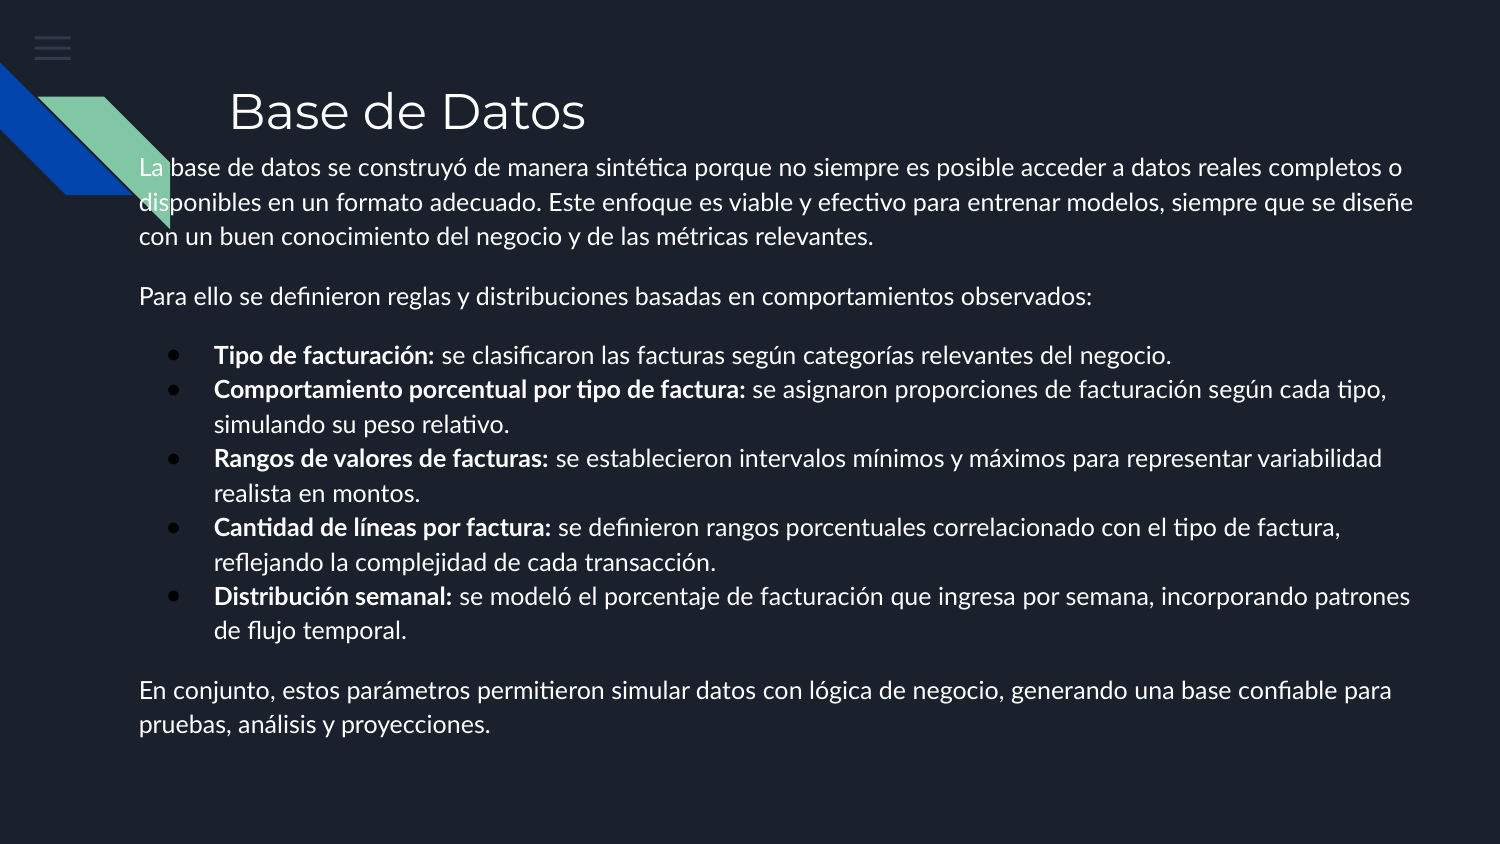

# Base de Datos
La base de datos se construyó de manera sintética porque no siempre es posible acceder a datos reales completos o disponibles en un formato adecuado. Este enfoque es viable y efectivo para entrenar modelos, siempre que se diseñe con un buen conocimiento del negocio y de las métricas relevantes.
Para ello se definieron reglas y distribuciones basadas en comportamientos observados:
Tipo de facturación: se clasificaron las facturas según categorías relevantes del negocio.
Comportamiento porcentual por tipo de factura: se asignaron proporciones de facturación según cada tipo, simulando su peso relativo.
Rangos de valores de facturas: se establecieron intervalos mínimos y máximos para representar variabilidad realista en montos.
Cantidad de líneas por factura: se definieron rangos porcentuales correlacionado con el tipo de factura, reflejando la complejidad de cada transacción.
Distribución semanal: se modeló el porcentaje de facturación que ingresa por semana, incorporando patrones de flujo temporal.
En conjunto, estos parámetros permitieron simular datos con lógica de negocio, generando una base confiable para pruebas, análisis y proyecciones.